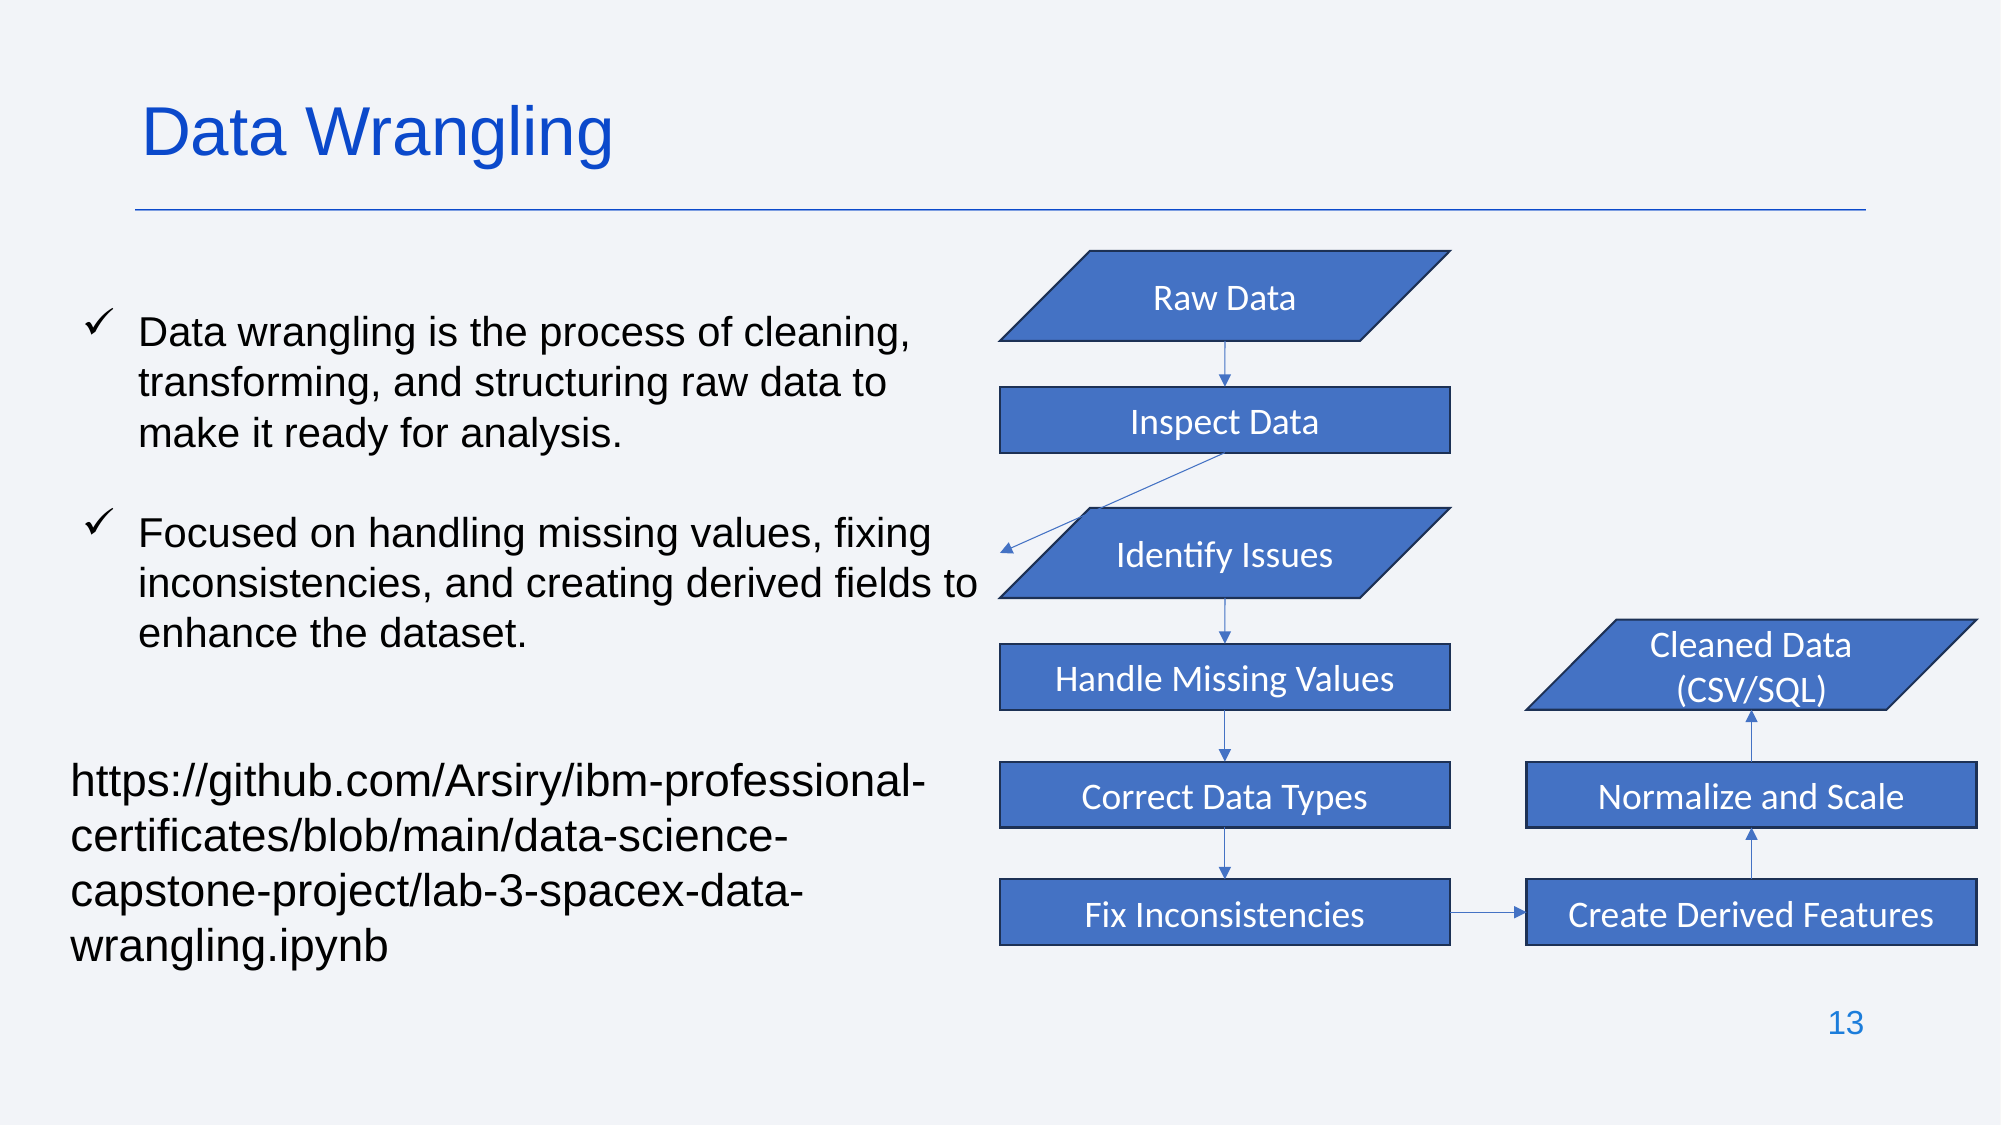

Data Wrangling

Data wrangling is the process of cleaning, transforming, and structuring raw data to make it ready for analysis.

Focused on handling missing values, fixing inconsistencies, and creating derived fields to enhance the dataset.
Raw Data
Inspect Data
Identify Issues
Cleaned Data (CSV/SQL)
Handle Missing Values
https://github.com/Arsiry/ibm-professional-certificates/blob/main/data-science-capstone-project/lab-3-spacex-data-wrangling.ipynb

Correct Data Types
Normalize and Scale
Fix Inconsistencies
Create Derived Features
13